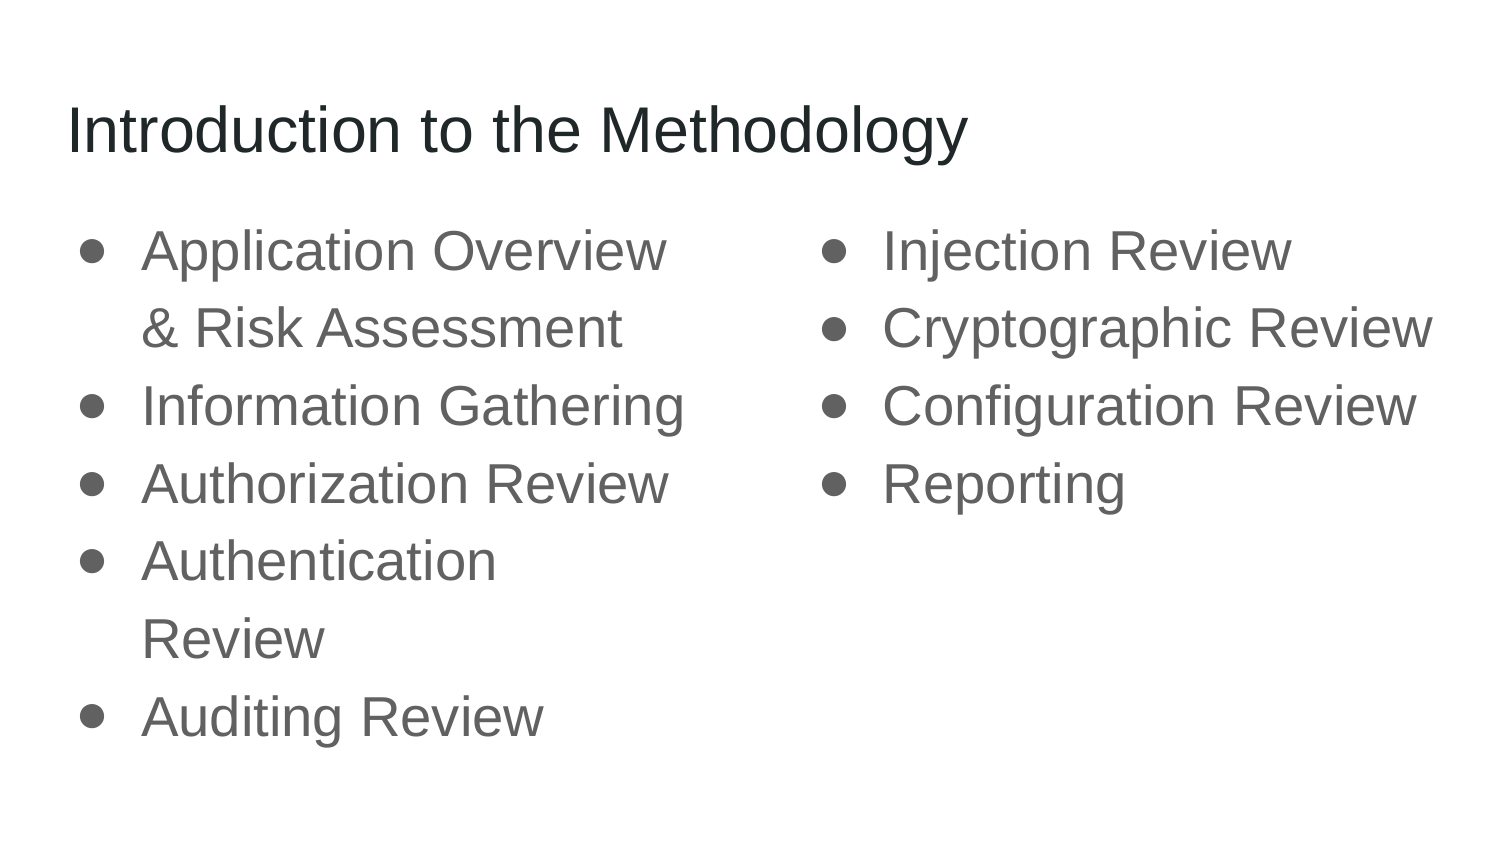

# Introduction to the Methodology
Application Overview & Risk Assessment
Information Gathering
Authorization Review
Authentication Review
Auditing Review
Injection Review
Cryptographic Review
Configuration Review
Reporting